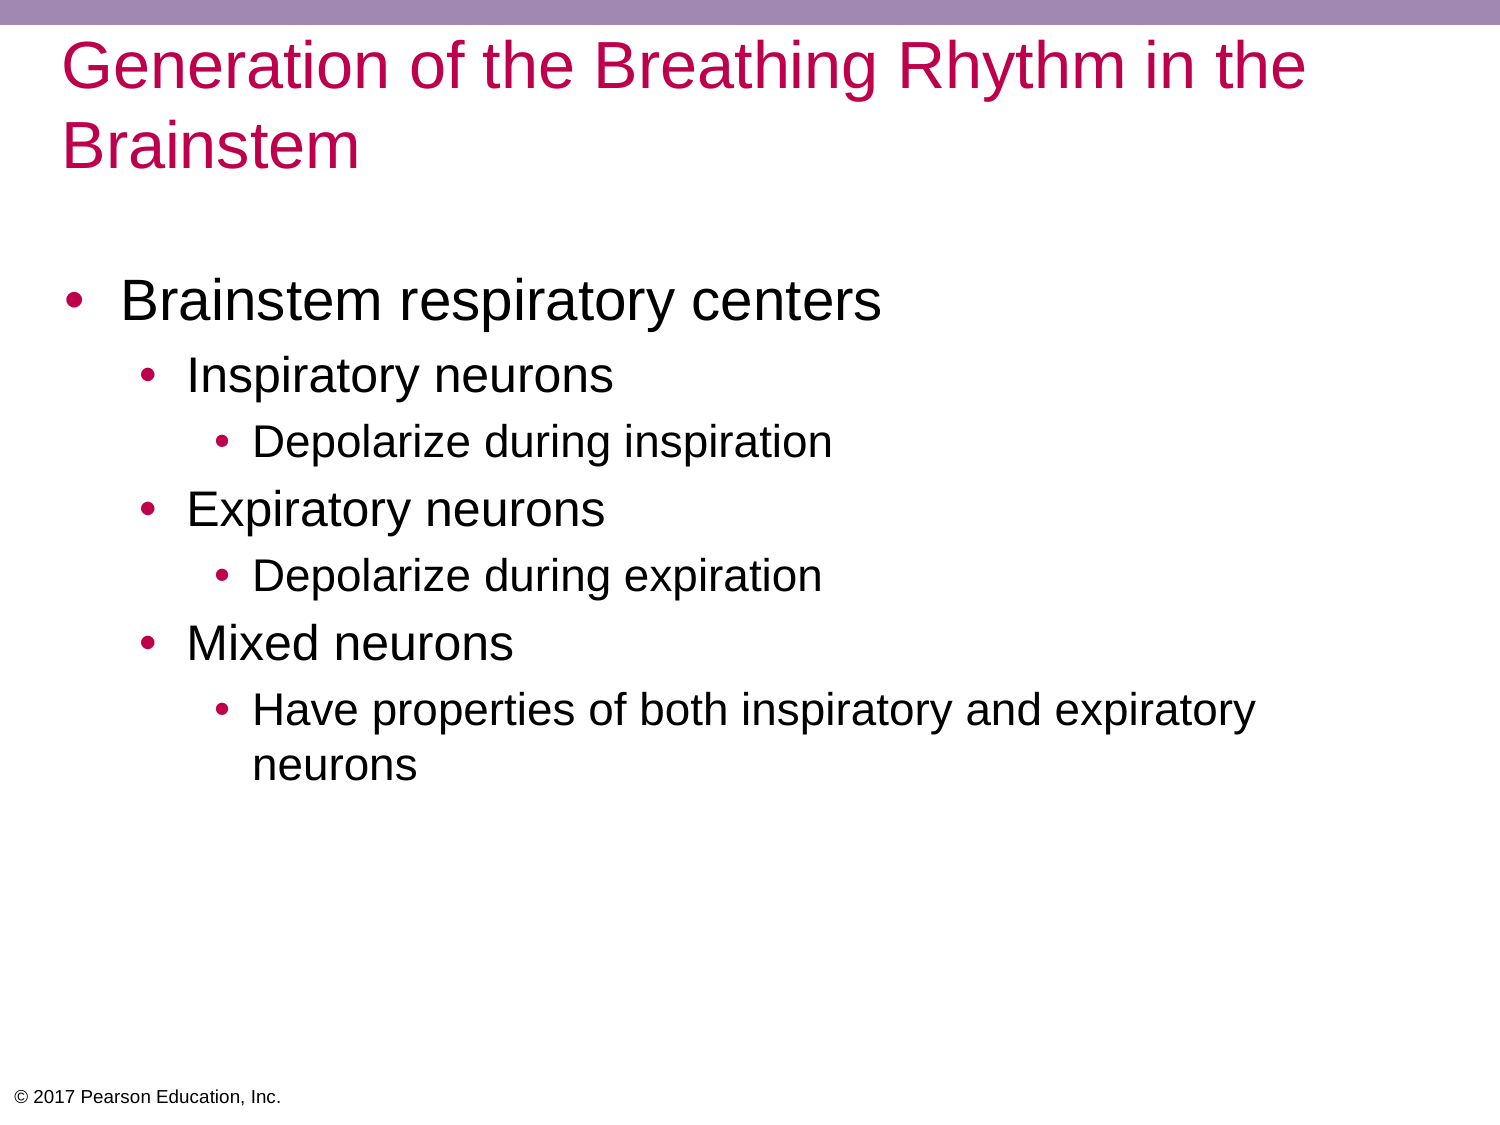

# Generation of the Breathing Rhythm in the Brainstem
Brainstem respiratory centers
Inspiratory neurons
Depolarize during inspiration
Expiratory neurons
Depolarize during expiration
Mixed neurons
Have properties of both inspiratory and expiratory neurons